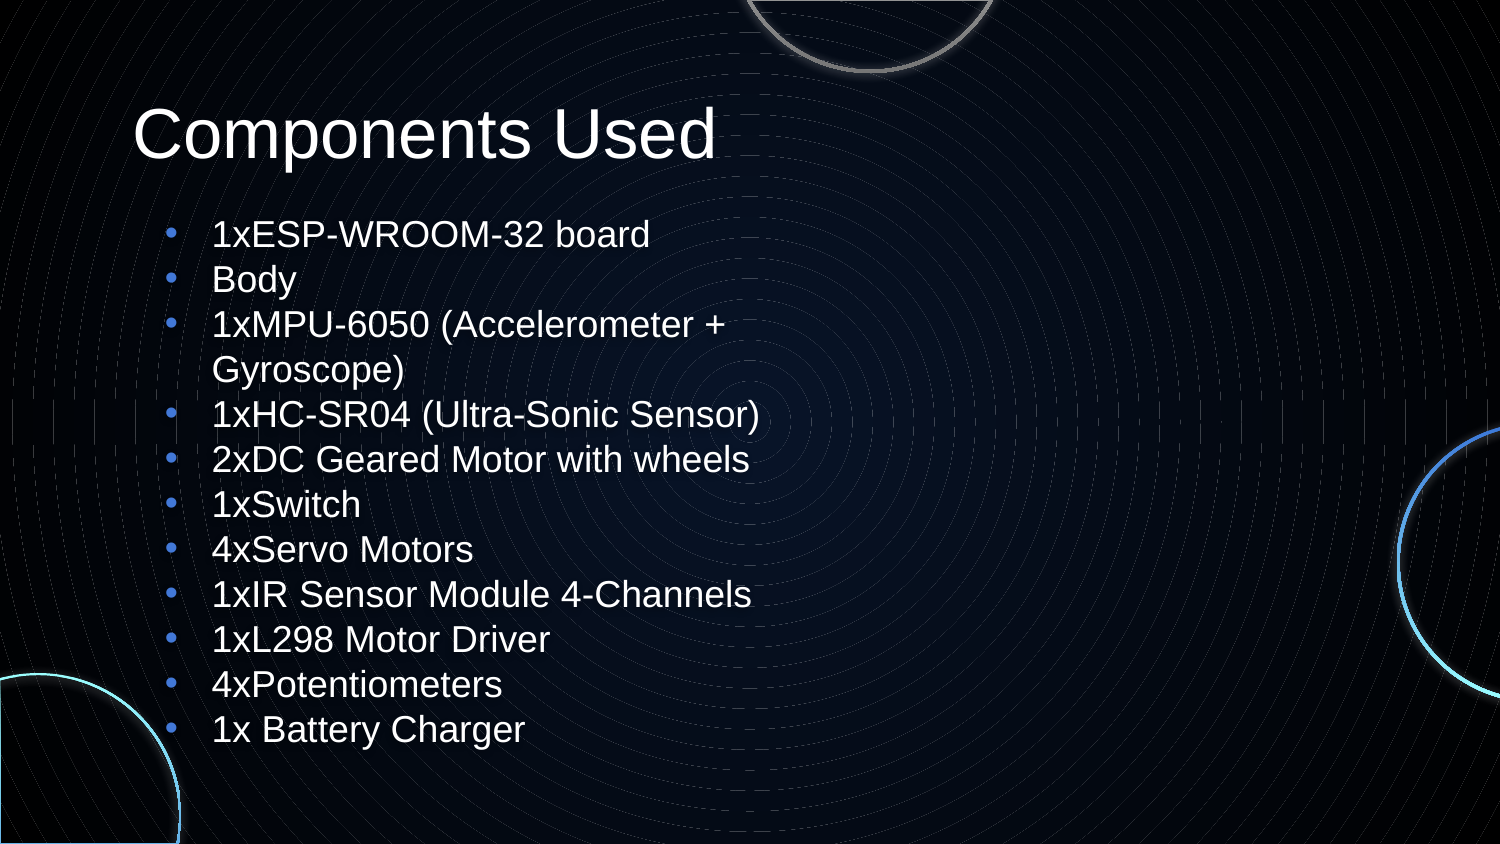

# Components Used
1xESP-WROOM-32 board
Body
1xMPU-6050 (Accelerometer + Gyroscope)
1xHC-SR04 (Ultra-Sonic Sensor)
2xDC Geared Motor with wheels
1xSwitch
4xServo Motors
1xIR Sensor Module 4-Channels
1xL298 Motor Driver
4xPotentiometers
1x Battery Charger